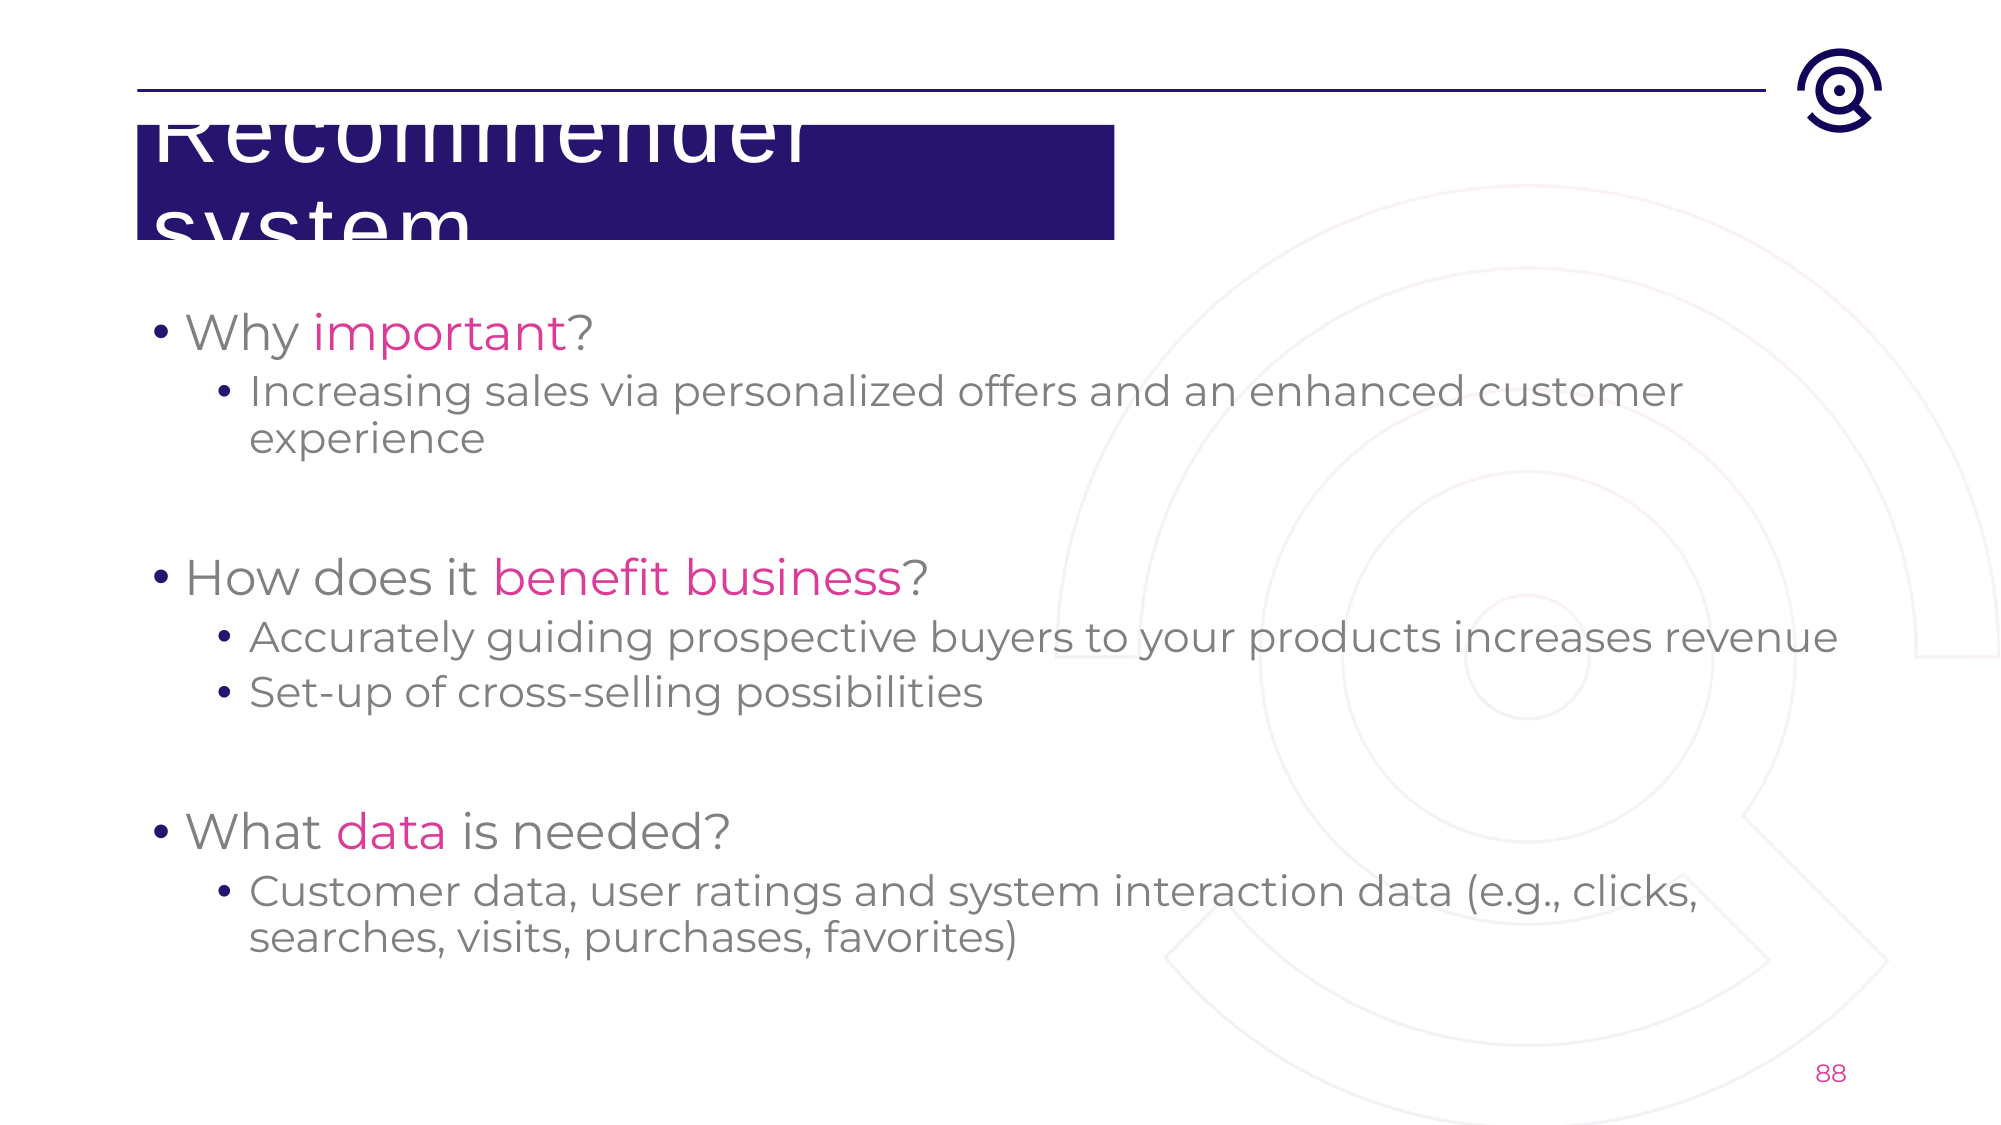

# Recommender system
Why important?
Increasing sales via personalized offers and an enhanced customer experience

How does it benefit business?
Accurately guiding prospective buyers to your products increases revenue
Set-up of cross-selling possibilities

What data is needed?
Customer data, user ratings and system interaction data (e.g., clicks, searches, visits, purchases, favorites)
88